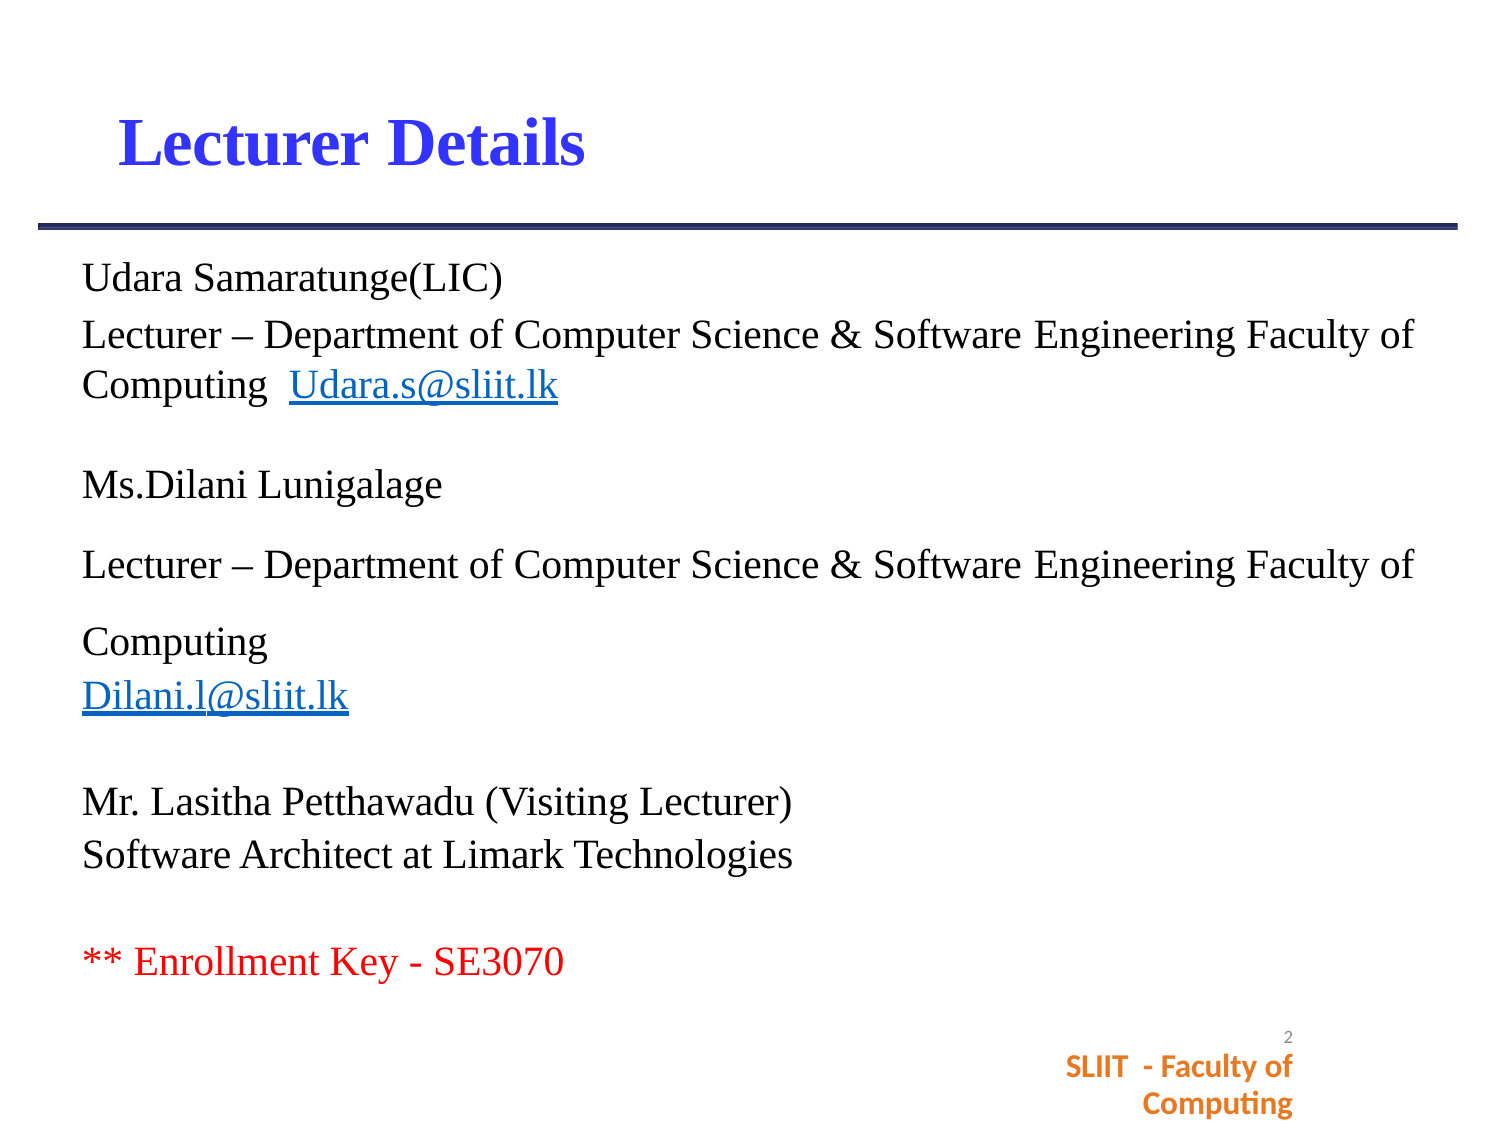

SE3070
# Lecturer Details

Udara Samaratunge(LIC)
Lecturer – Department of Computer Science & Software Engineering Faculty of Computing  Udara.s@sliit.lk

Ms.Dilani Lunigalage
Lecturer – Department of Computer Science & Software Engineering Faculty of Computing
Dilani.l@sliit.lk

Mr. Lasitha Petthawadu (Visiting Lecturer)
Software Architect at Limark Technologies

** Enrollment Key - SE3070
2
SLIIT  - Faculty of Computing